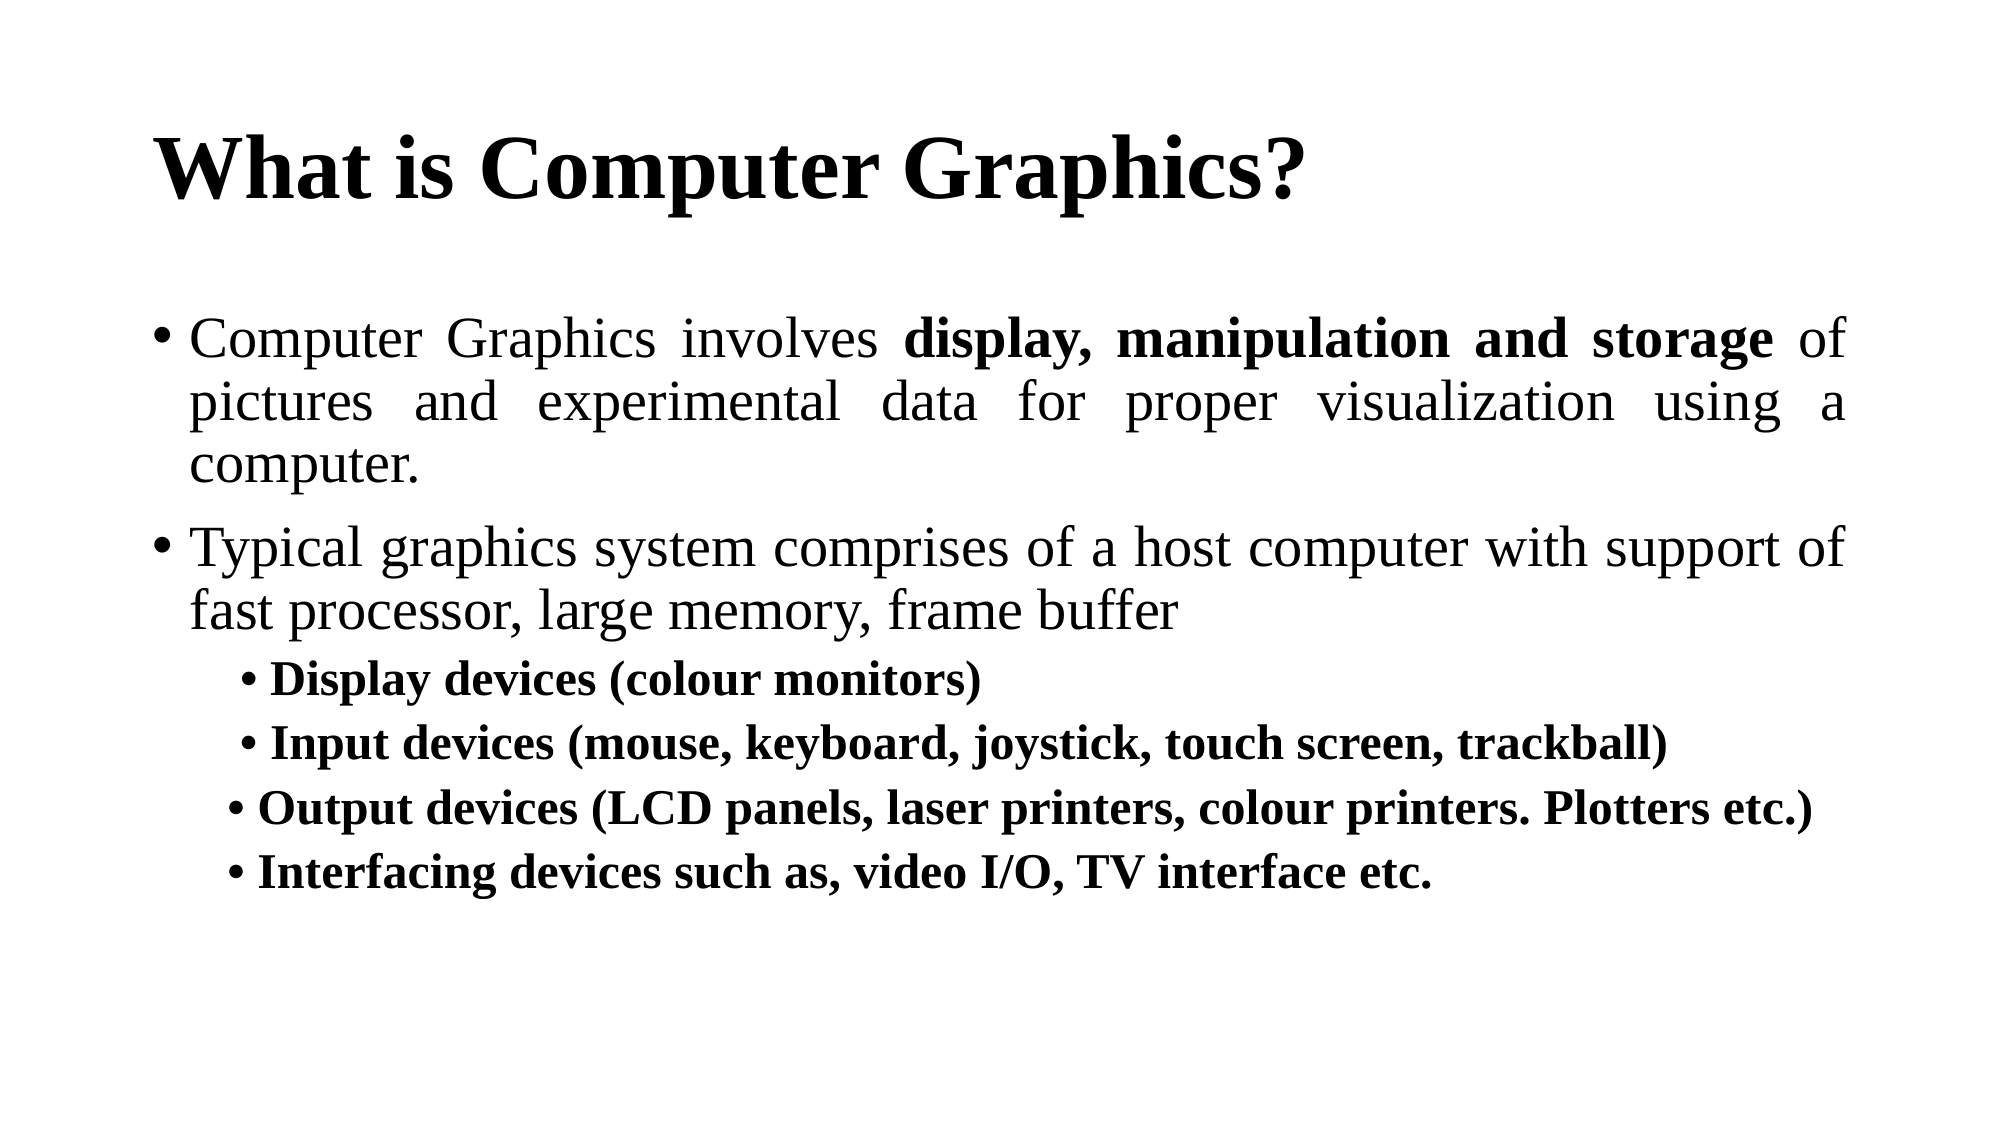

# What is Computer Graphics?
Computer Graphics involves display, manipulation and storage of pictures and experimental data for proper visualization using a computer.
Typical graphics system comprises of a host computer with support of fast processor, large memory, frame buffer
 • Display devices (colour monitors)
 • Input devices (mouse, keyboard, joystick, touch screen, trackball)
• Output devices (LCD panels, laser printers, colour printers. Plotters etc.)
• Interfacing devices such as, video I/O, TV interface etc.